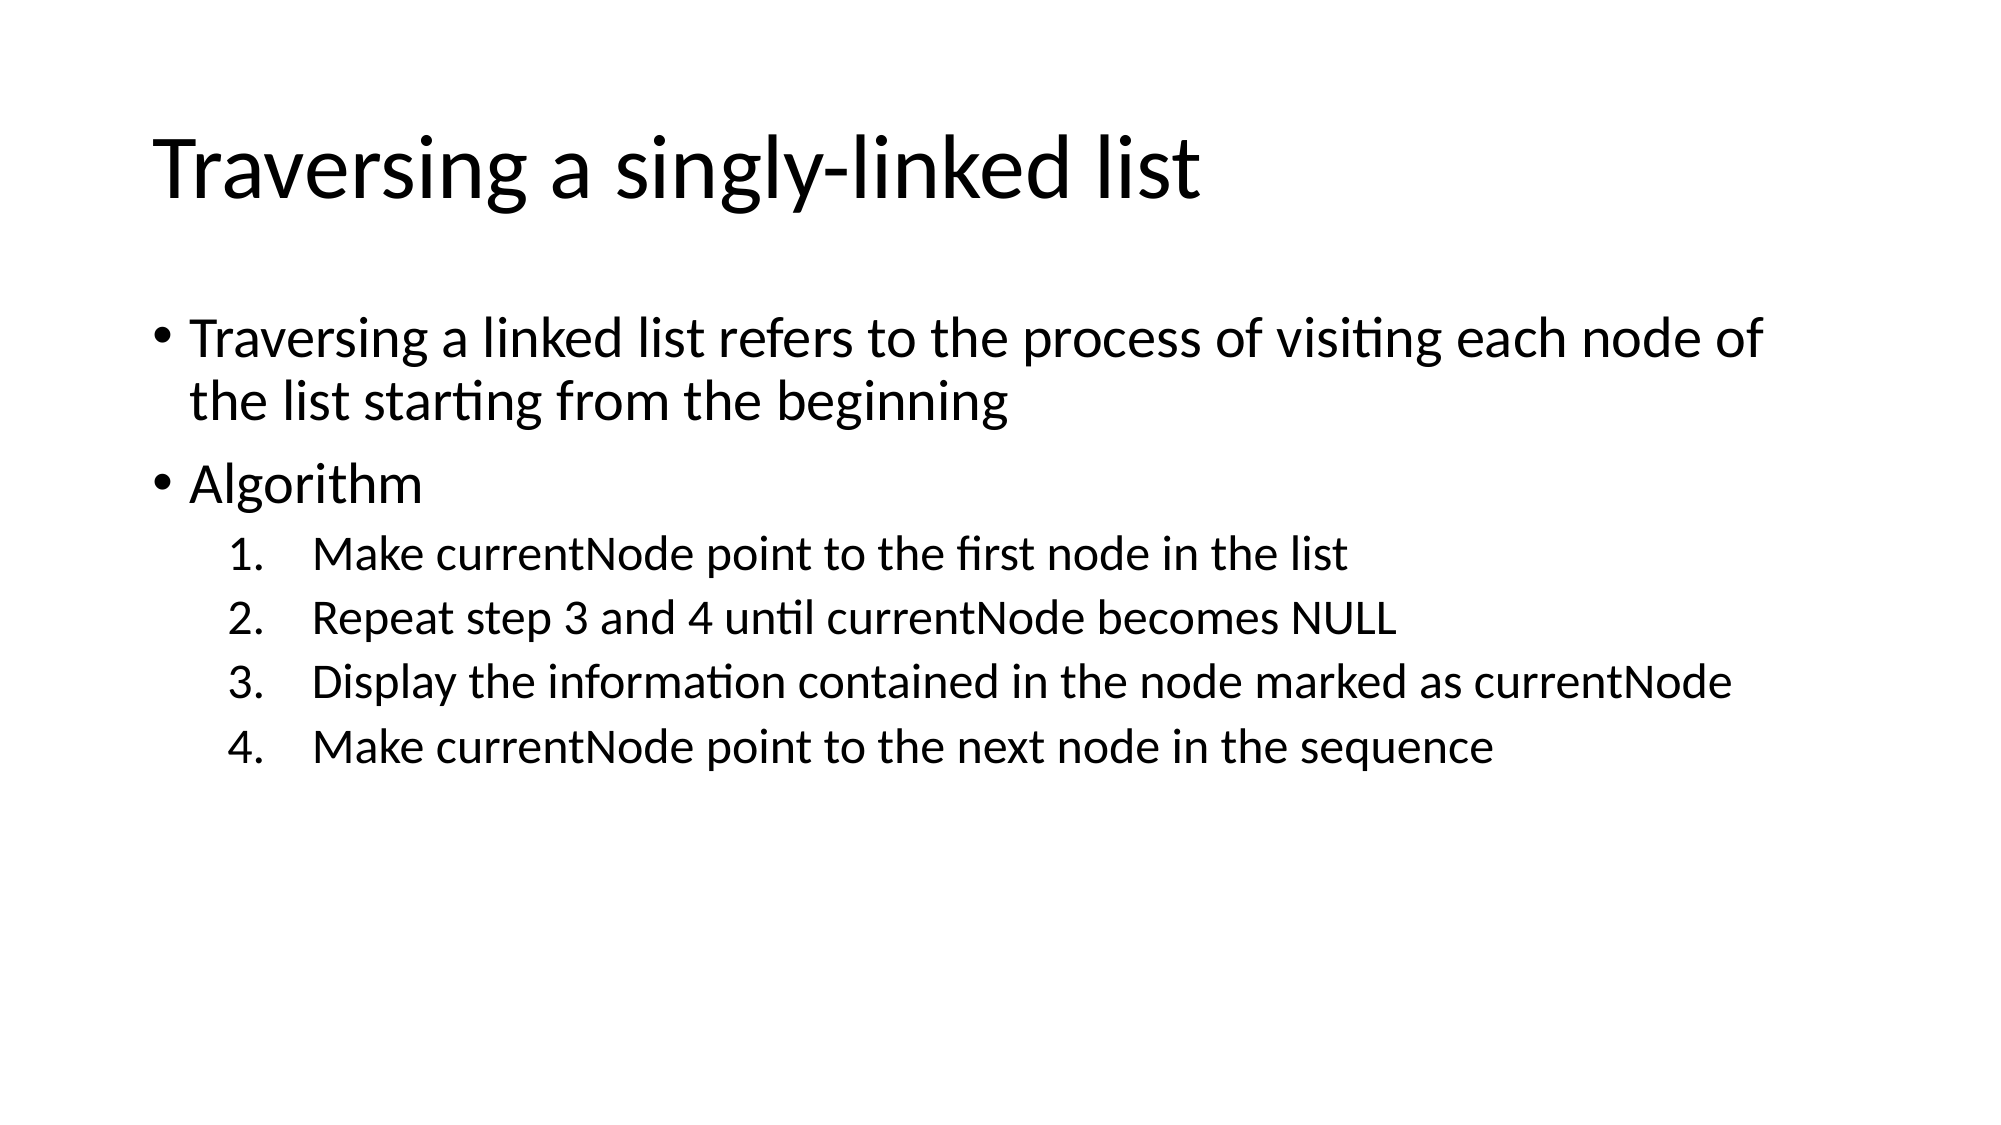

# Traversing a singly-linked list
Traversing a linked list refers to the process of visiting each node of the list starting from the beginning
Algorithm
Make currentNode point to the first node in the list
Repeat step 3 and 4 until currentNode becomes NULL
Display the information contained in the node marked as currentNode
Make currentNode point to the next node in the sequence